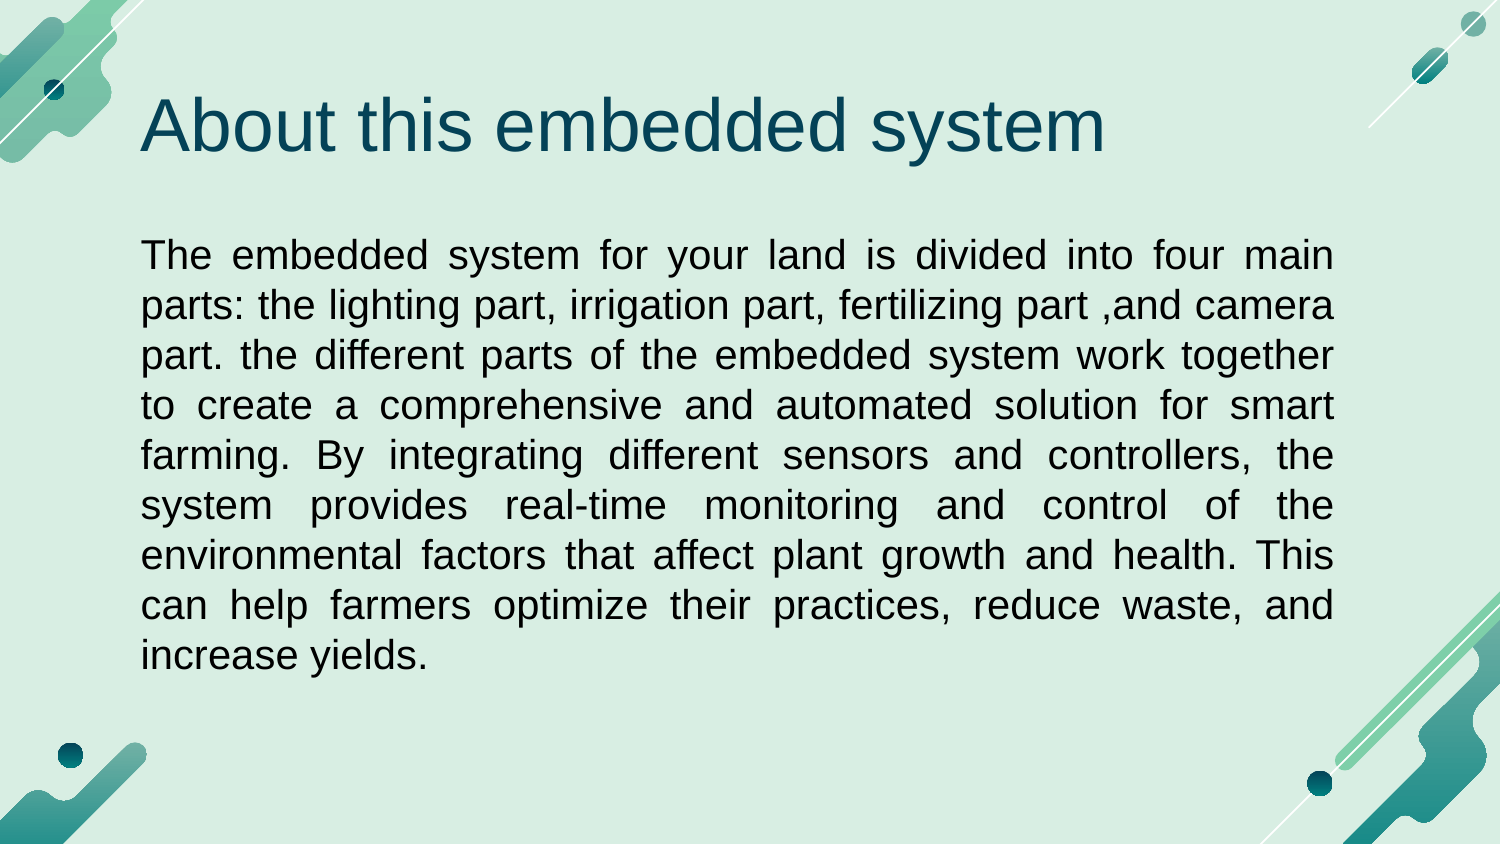

About this embedded system
The embedded system for your land is divided into four main parts: the lighting part, irrigation part, fertilizing part ,and camera part. the different parts of the embedded system work together to create a comprehensive and automated solution for smart farming. By integrating different sensors and controllers, the system provides real-time monitoring and control of the environmental factors that affect plant growth and health. This can help farmers optimize their practices, reduce waste, and increase yields.